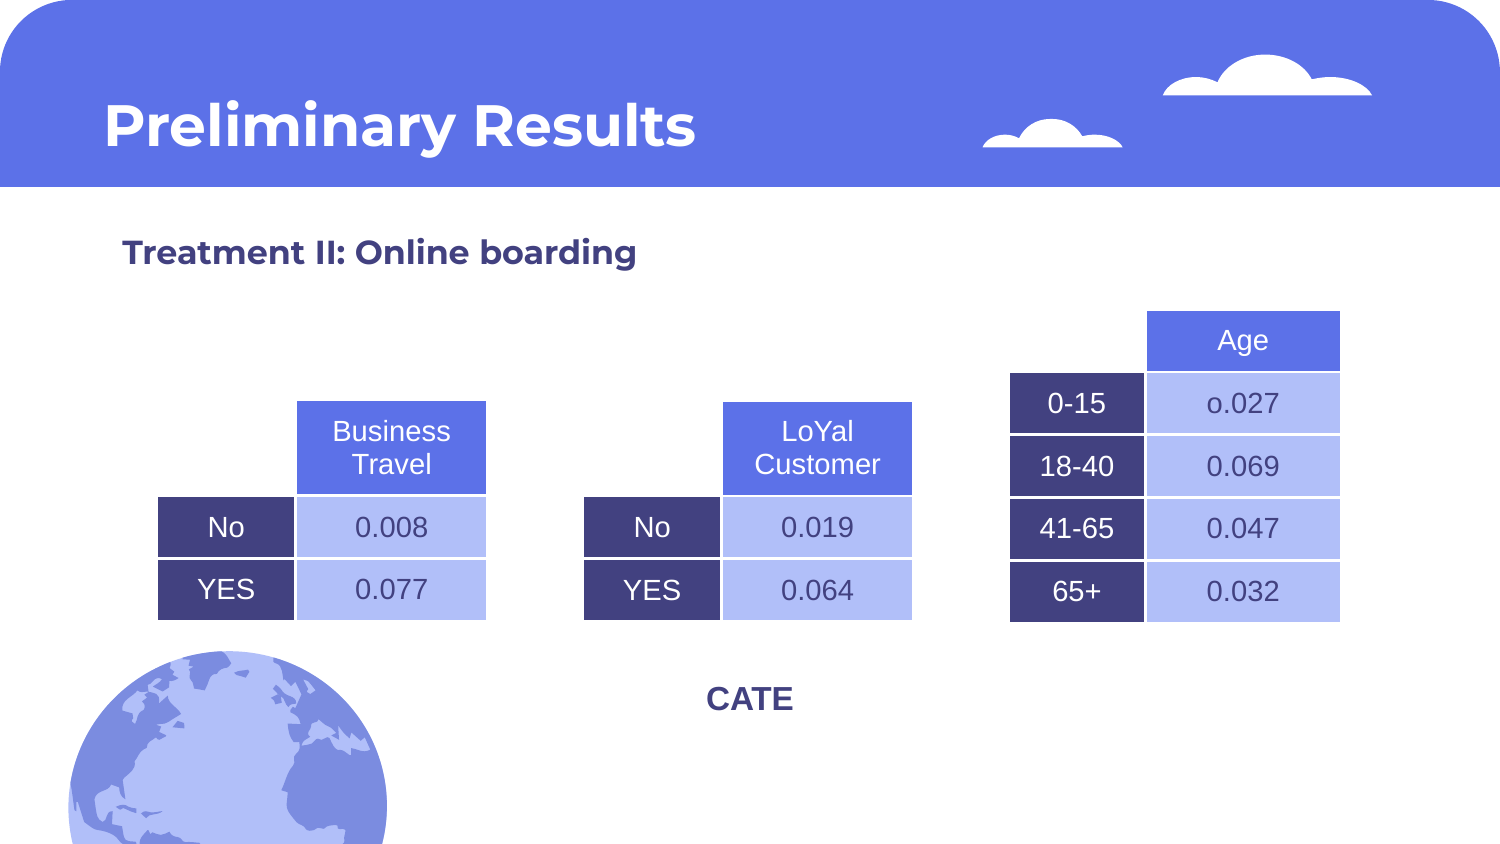

# Preliminary Results
Treatment II: Online boarding

|  | Age |
| --- | --- |
| 0-15 | o.027 |
| 18-40 | 0.069 |
| 41-65 | 0.047 |
| 65+ | 0.032 |
|  | Business Travel |
| --- | --- |
| No | 0.008 |
| YES | 0.077 |
|  | LoYal Customer |
| --- | --- |
| No | 0.019 |
| YES | 0.064 |
CATE